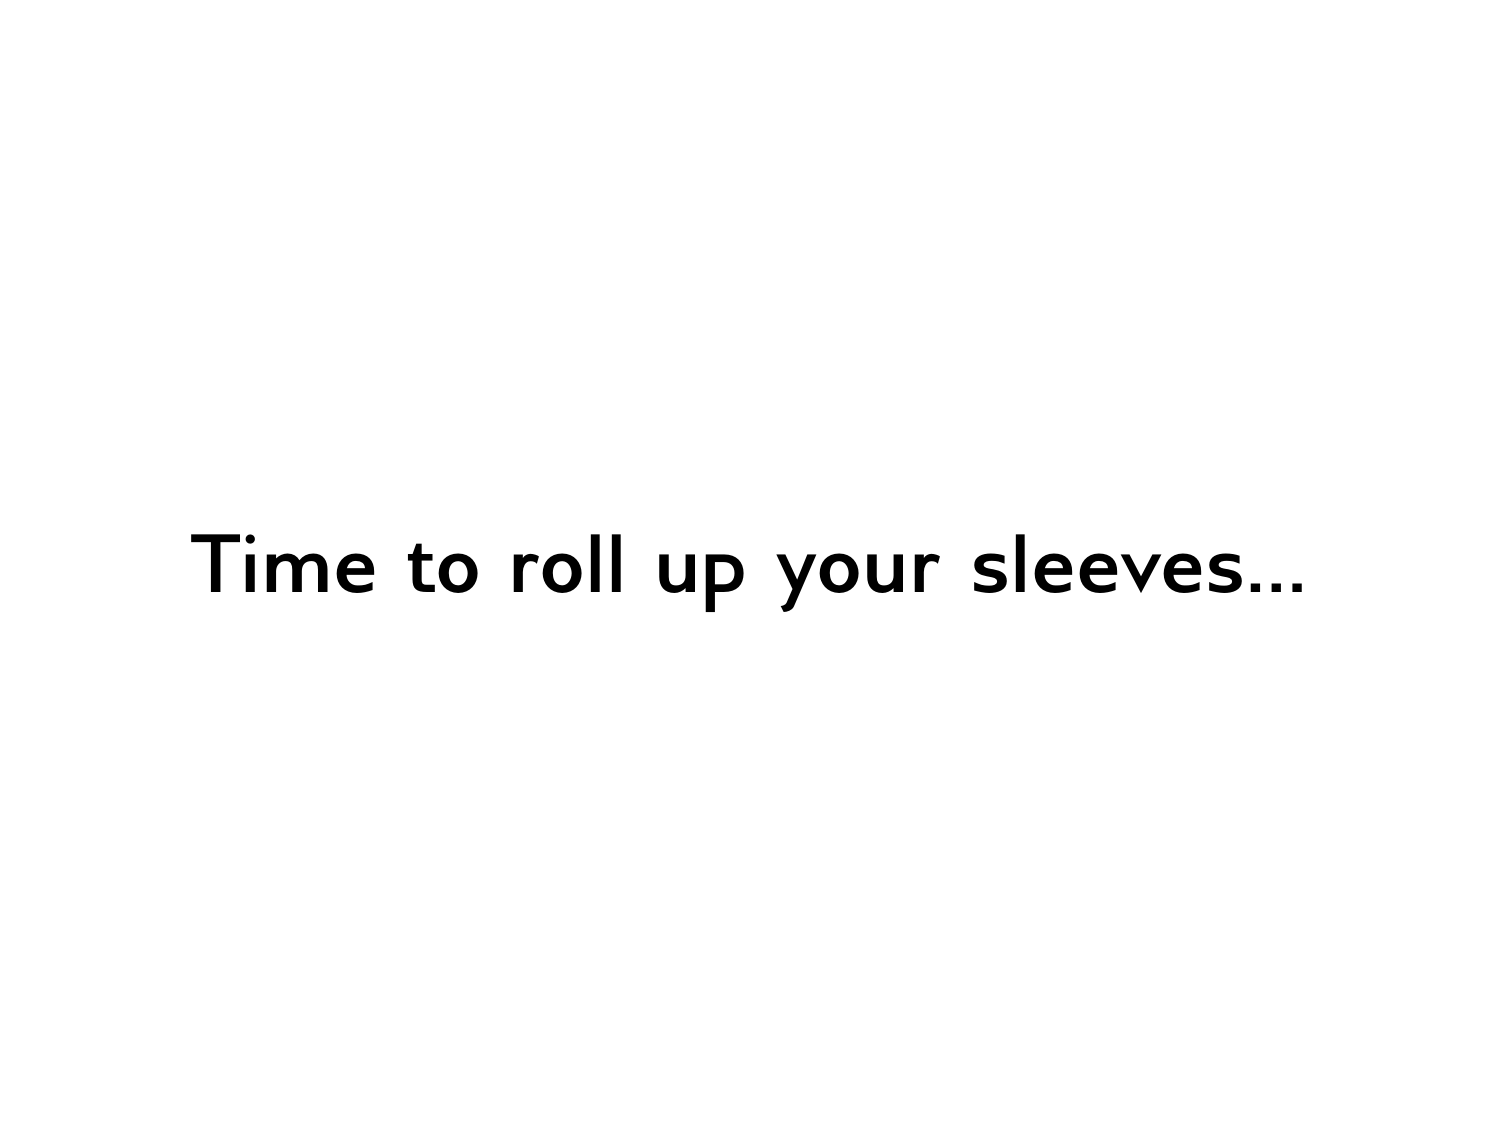

# Time to roll up your sleeves…